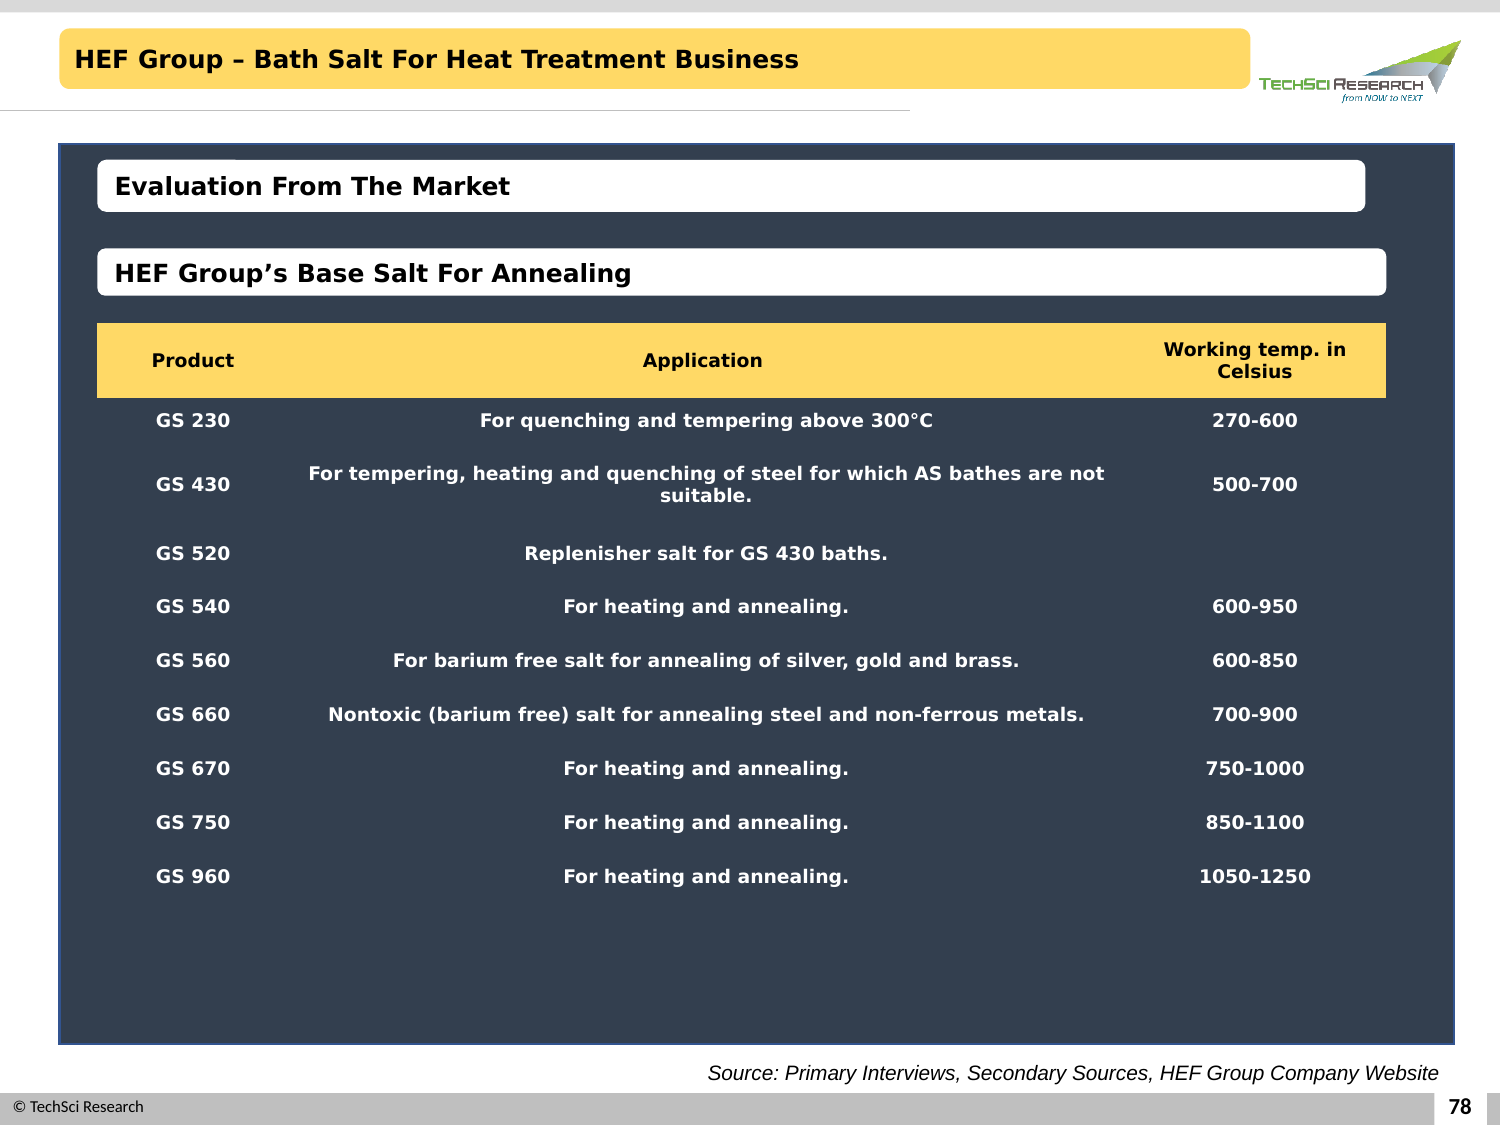

HEF Group – Bath Salt For Heat Treatment Business

Evaluation From The Market
HEF Group’s Base Salt For Annealing
| Product | Application | Working temp. in Celsius |
| --- | --- | --- |
| GS 230 | For quenching and tempering above 300°C | 270-600 |
| GS 430 | For tempering, heating and quenching of steel for which AS bathes are not suitable. | 500-700 |
| GS 520 | Replenisher salt for GS 430 baths. |  |
| GS 540 | For heating and annealing. | 600-950 |
| GS 560 | For barium free salt for annealing of silver, gold and brass. | 600-850 |
| GS 660 | Nontoxic (barium free) salt for annealing steel and non-ferrous metals. | 700-900 |
| GS 670 | For heating and annealing. | 750-1000 |
| GS 750 | For heating and annealing. | 850-1100 |
| GS 960 | For heating and annealing. | 1050-1250 |
Source: Primary Interviews, Secondary Sources, HEF Group Company Website